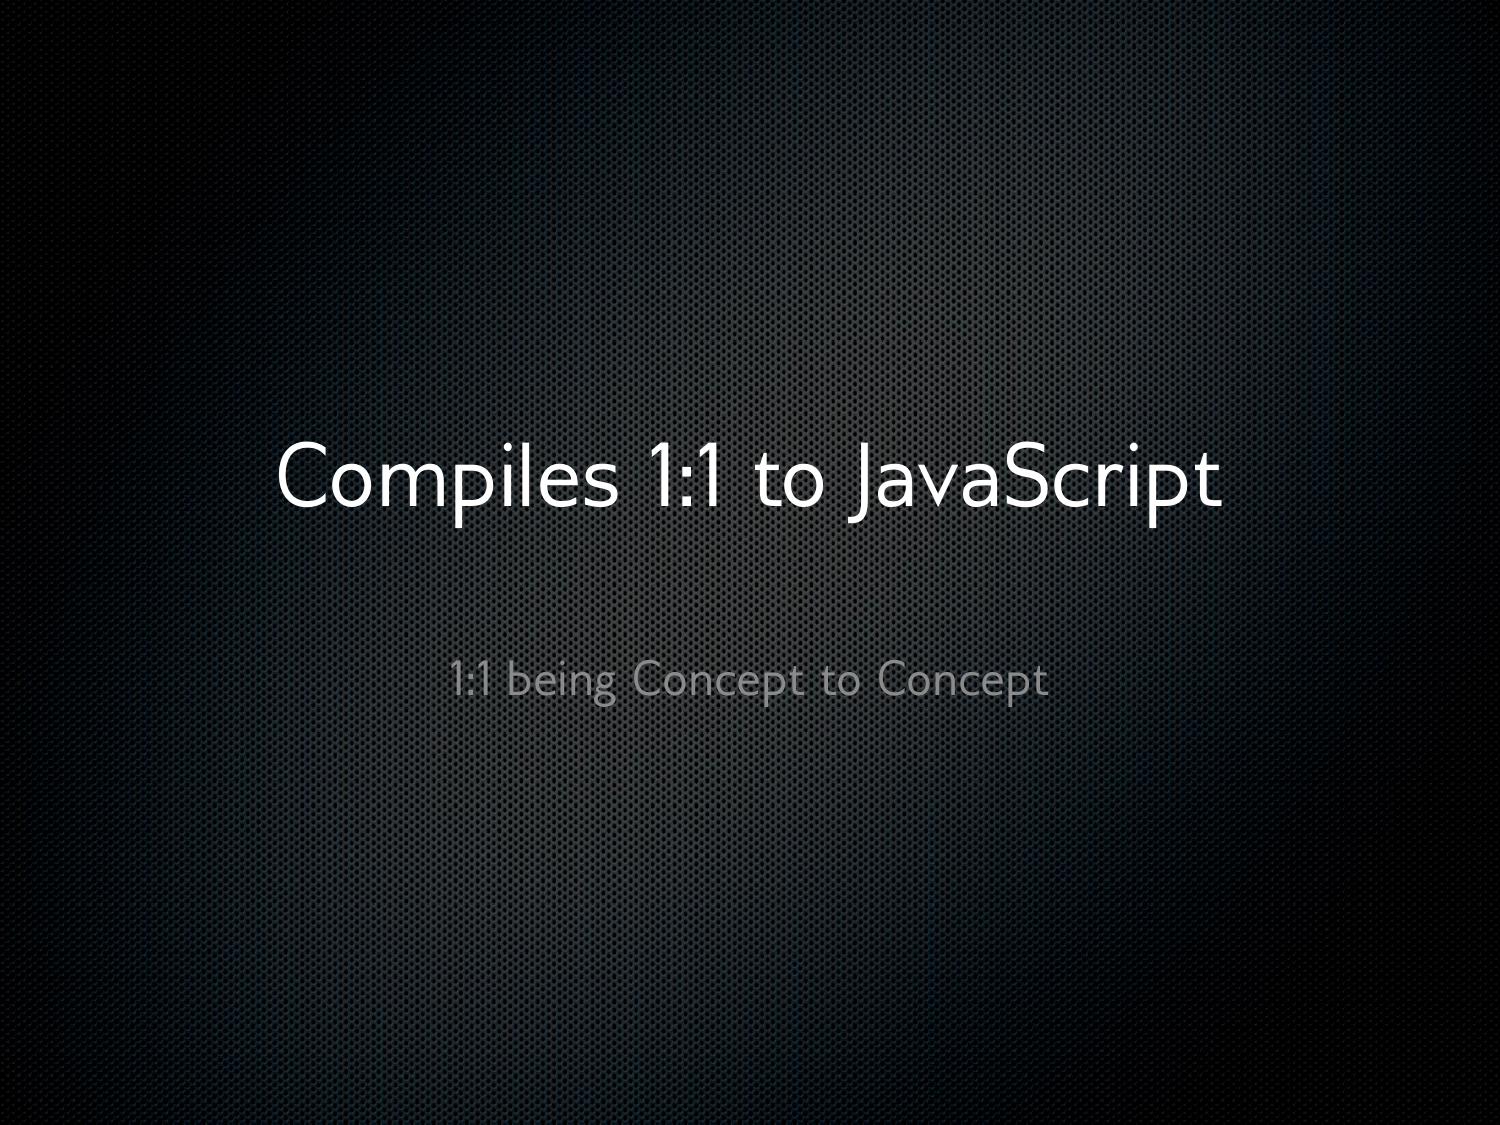

# Compiles 1:1 to JavaScript
1:1 being Concept to Concept